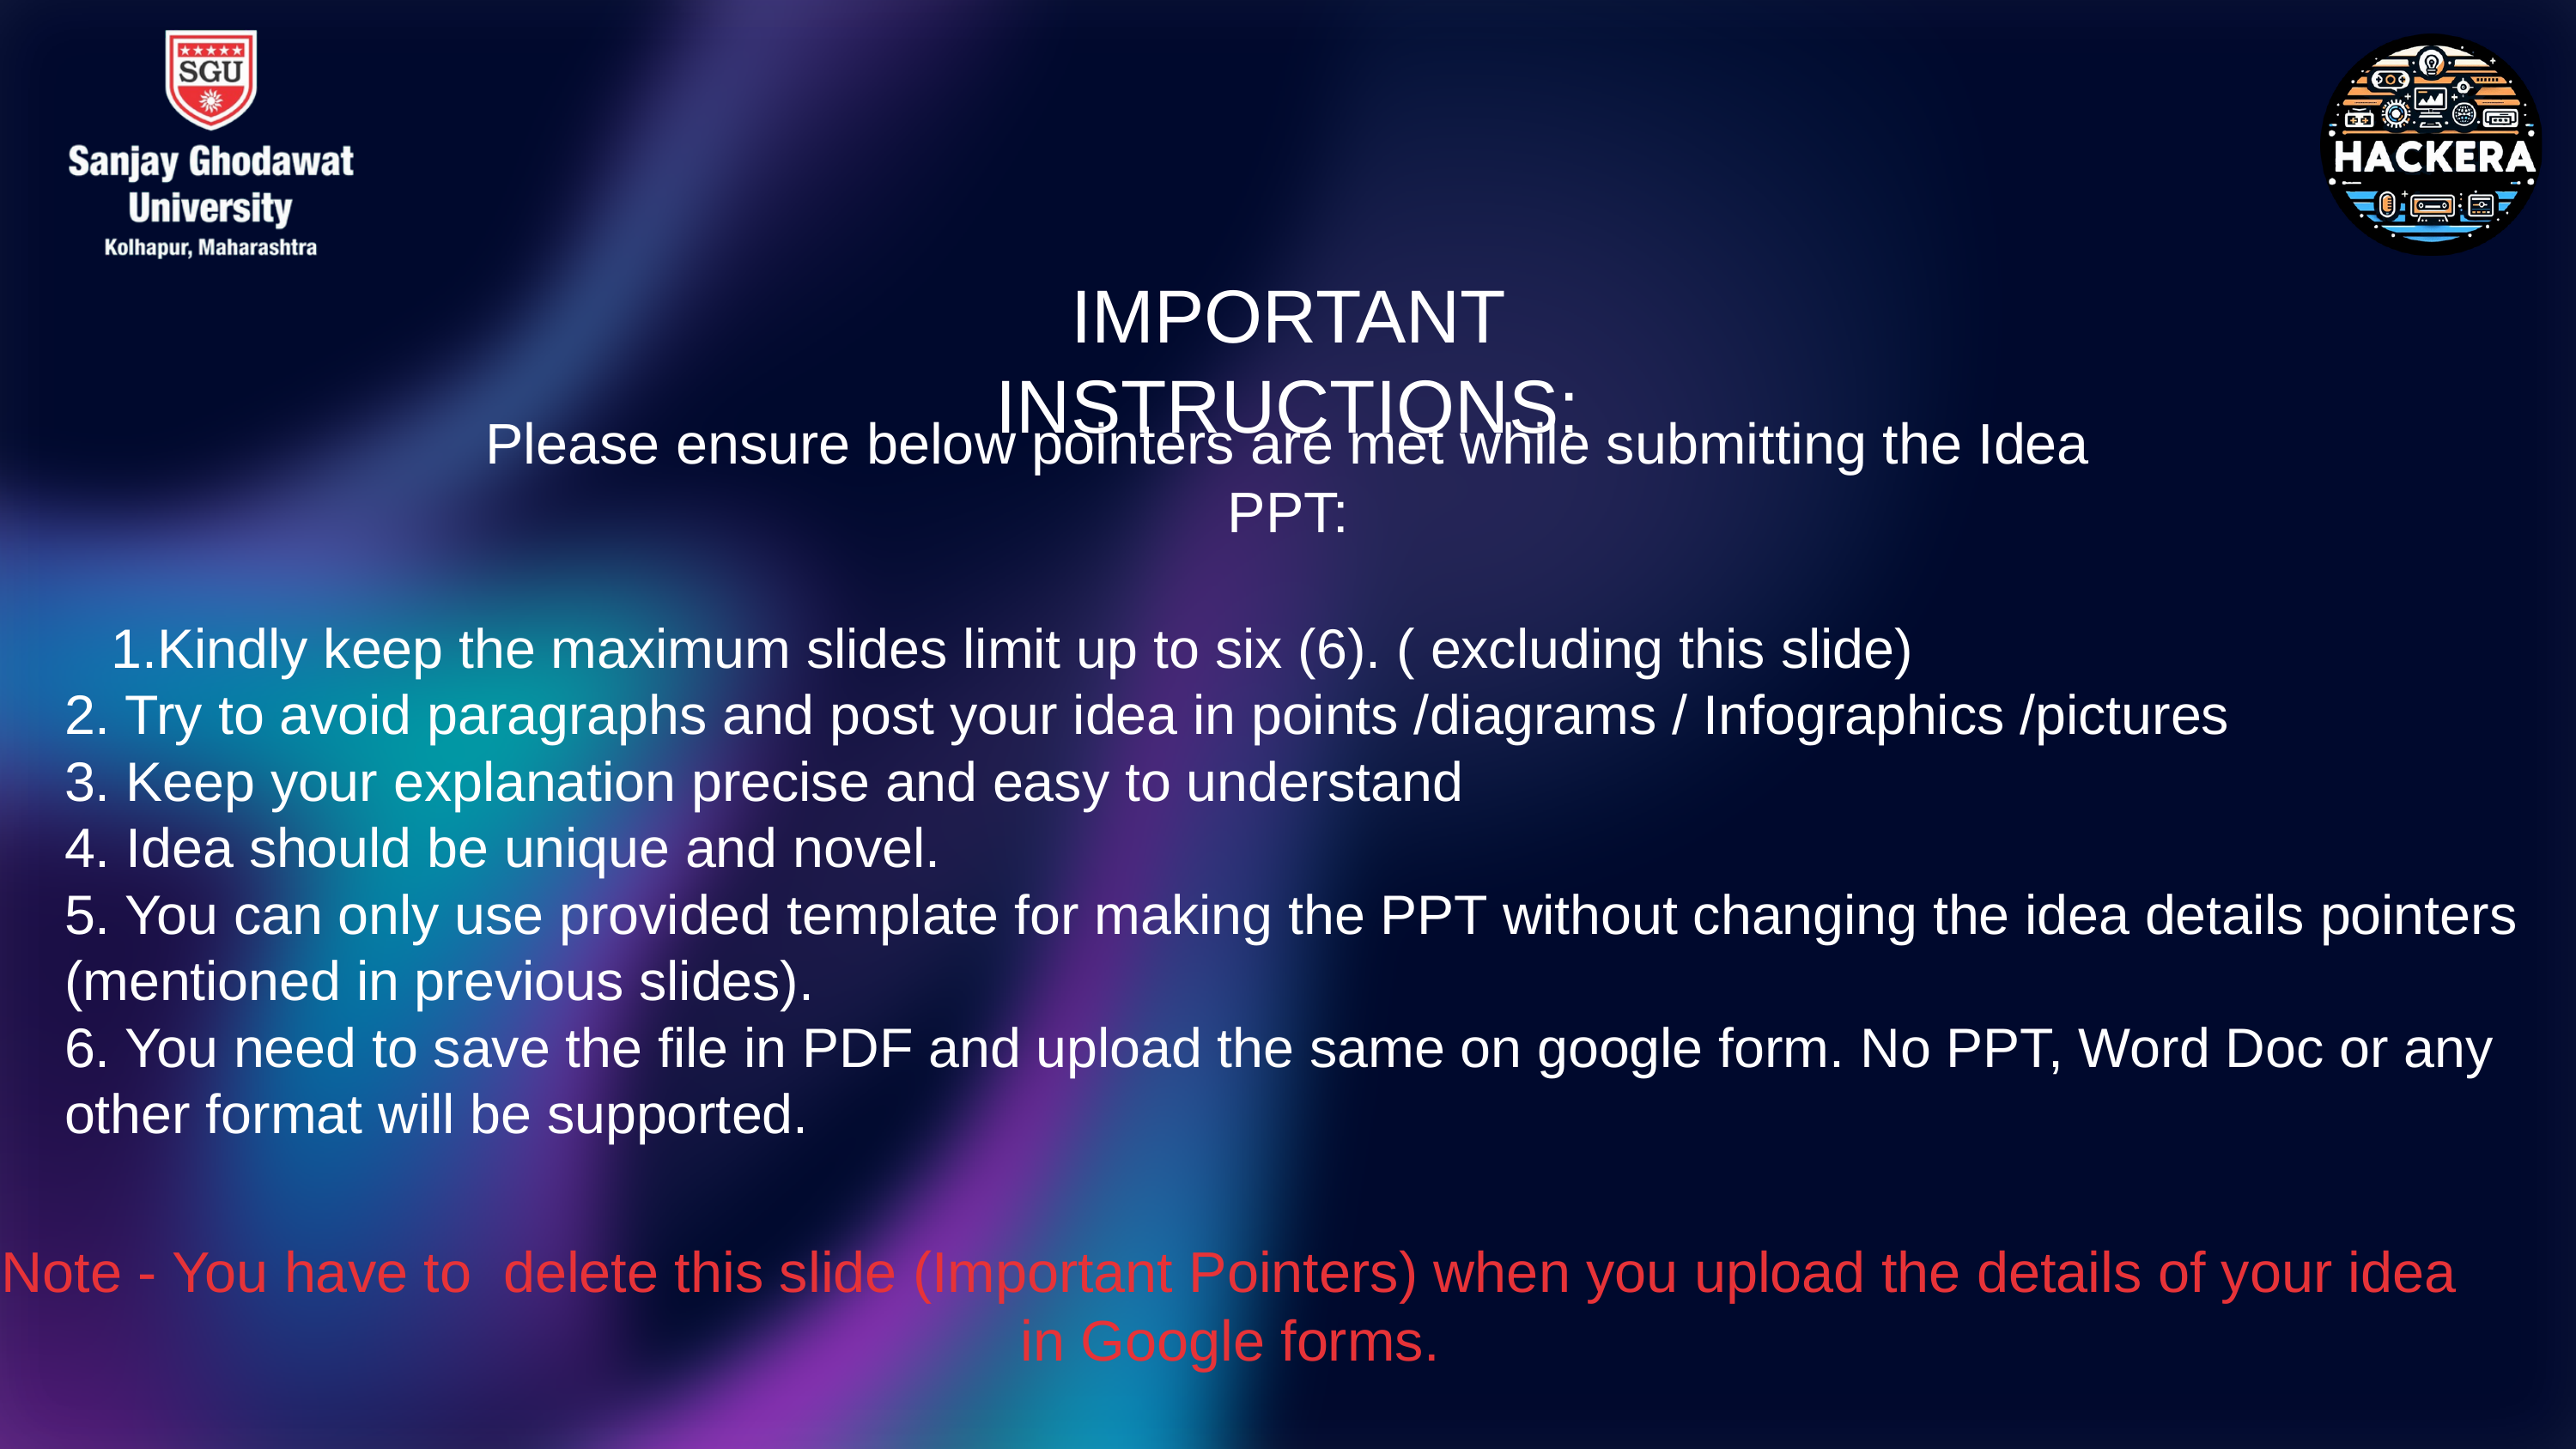

IMPORTANT INSTRUCTIONS:

Please ensure below pointers are met while submitting the Idea PPT:

1.Kindly keep the maximum slides limit up to six (6). ( excluding this slide)
2. Try to avoid paragraphs and post your idea in points /diagrams / Infographics /pictures
3. Keep your explanation precise and easy to understand
4. Idea should be unique and novel.
5. You can only use provided template for making the PPT without changing the idea details pointers (mentioned in previous slides).
6. You need to save the file in PDF and upload the same on google form. No PPT, Word Doc or any other format will be supported.

Note - You have to  delete this slide (Important Pointers) when you upload the details of your idea in Google forms.